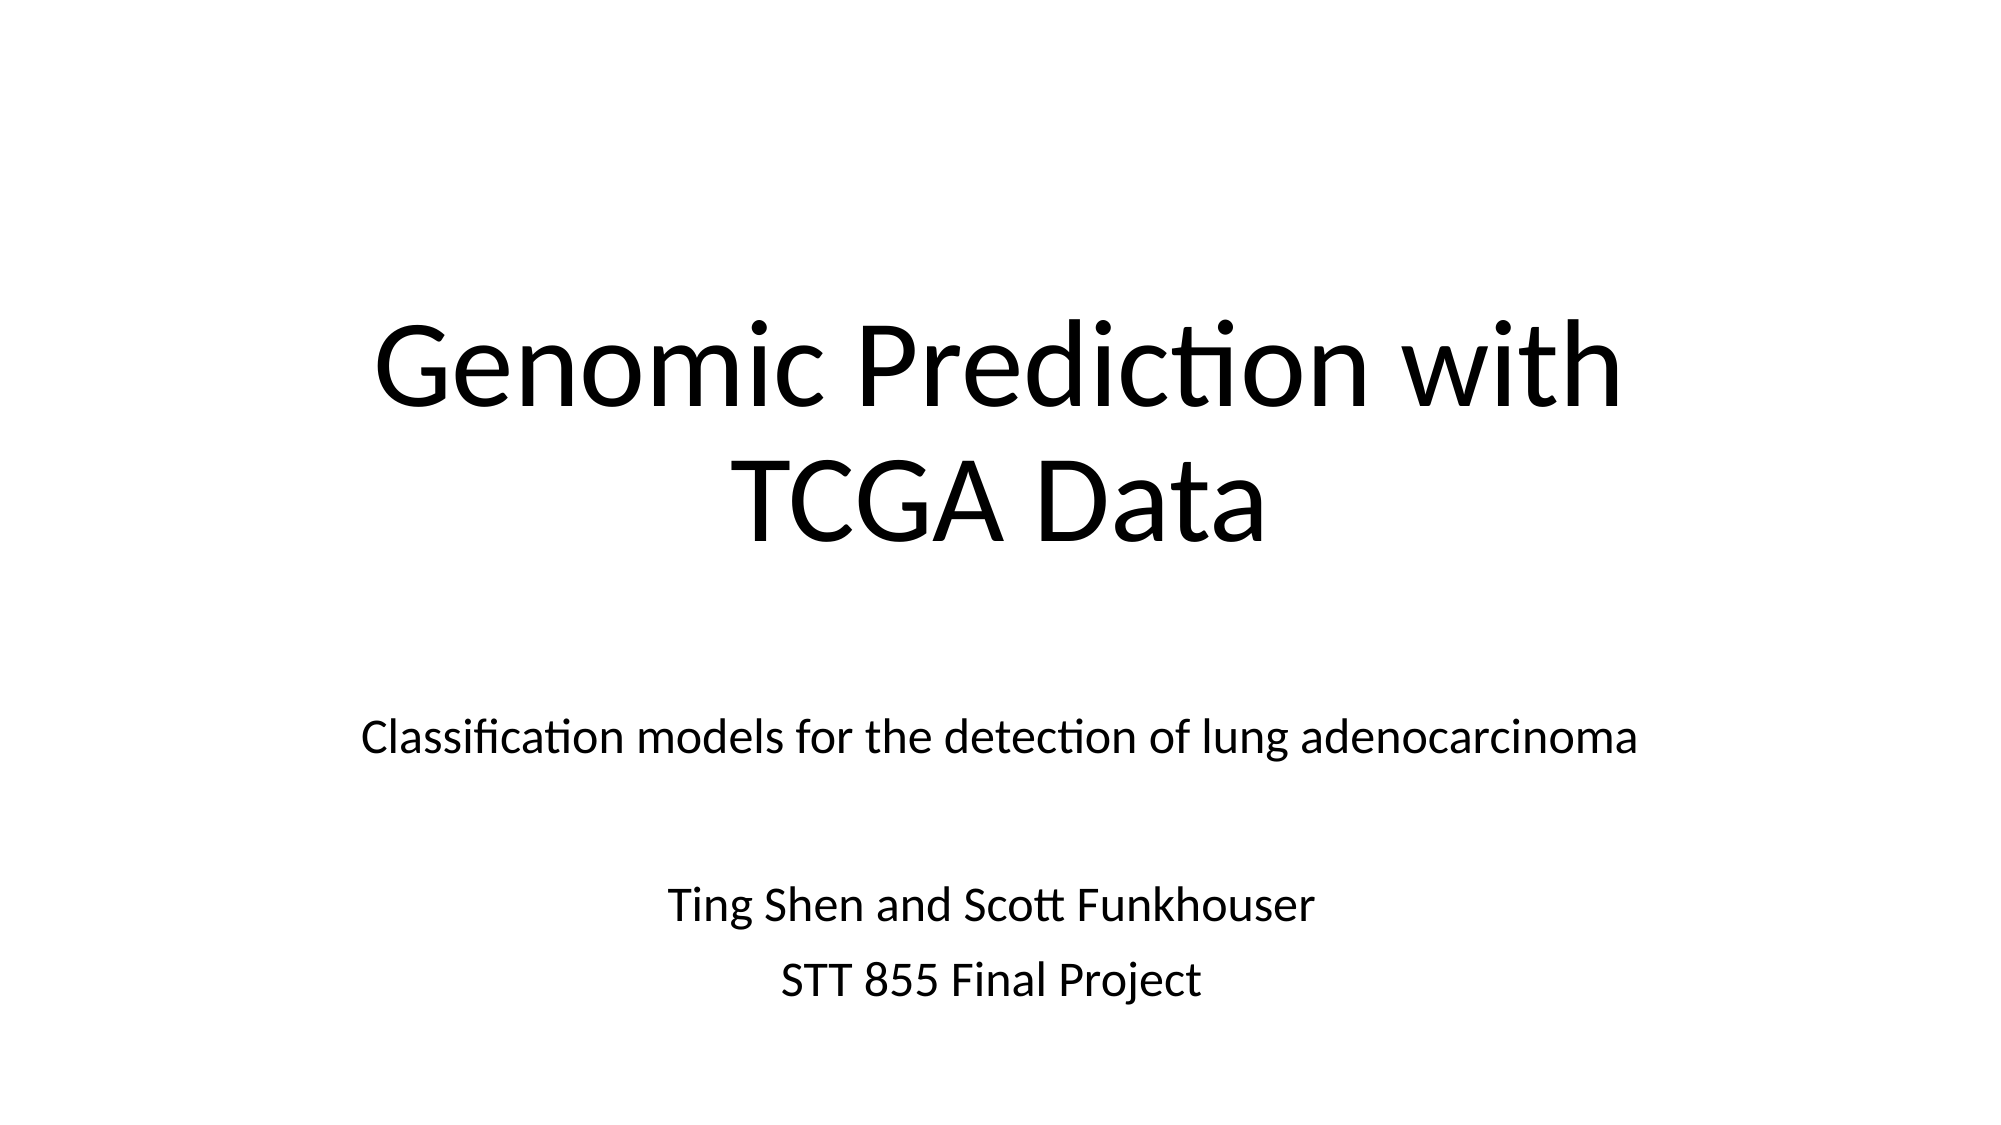

# Genomic Prediction with TCGA Data

Classification models for the detection of lung adenocarcinoma
Ting Shen and Scott Funkhouser
STT 855 Final Project